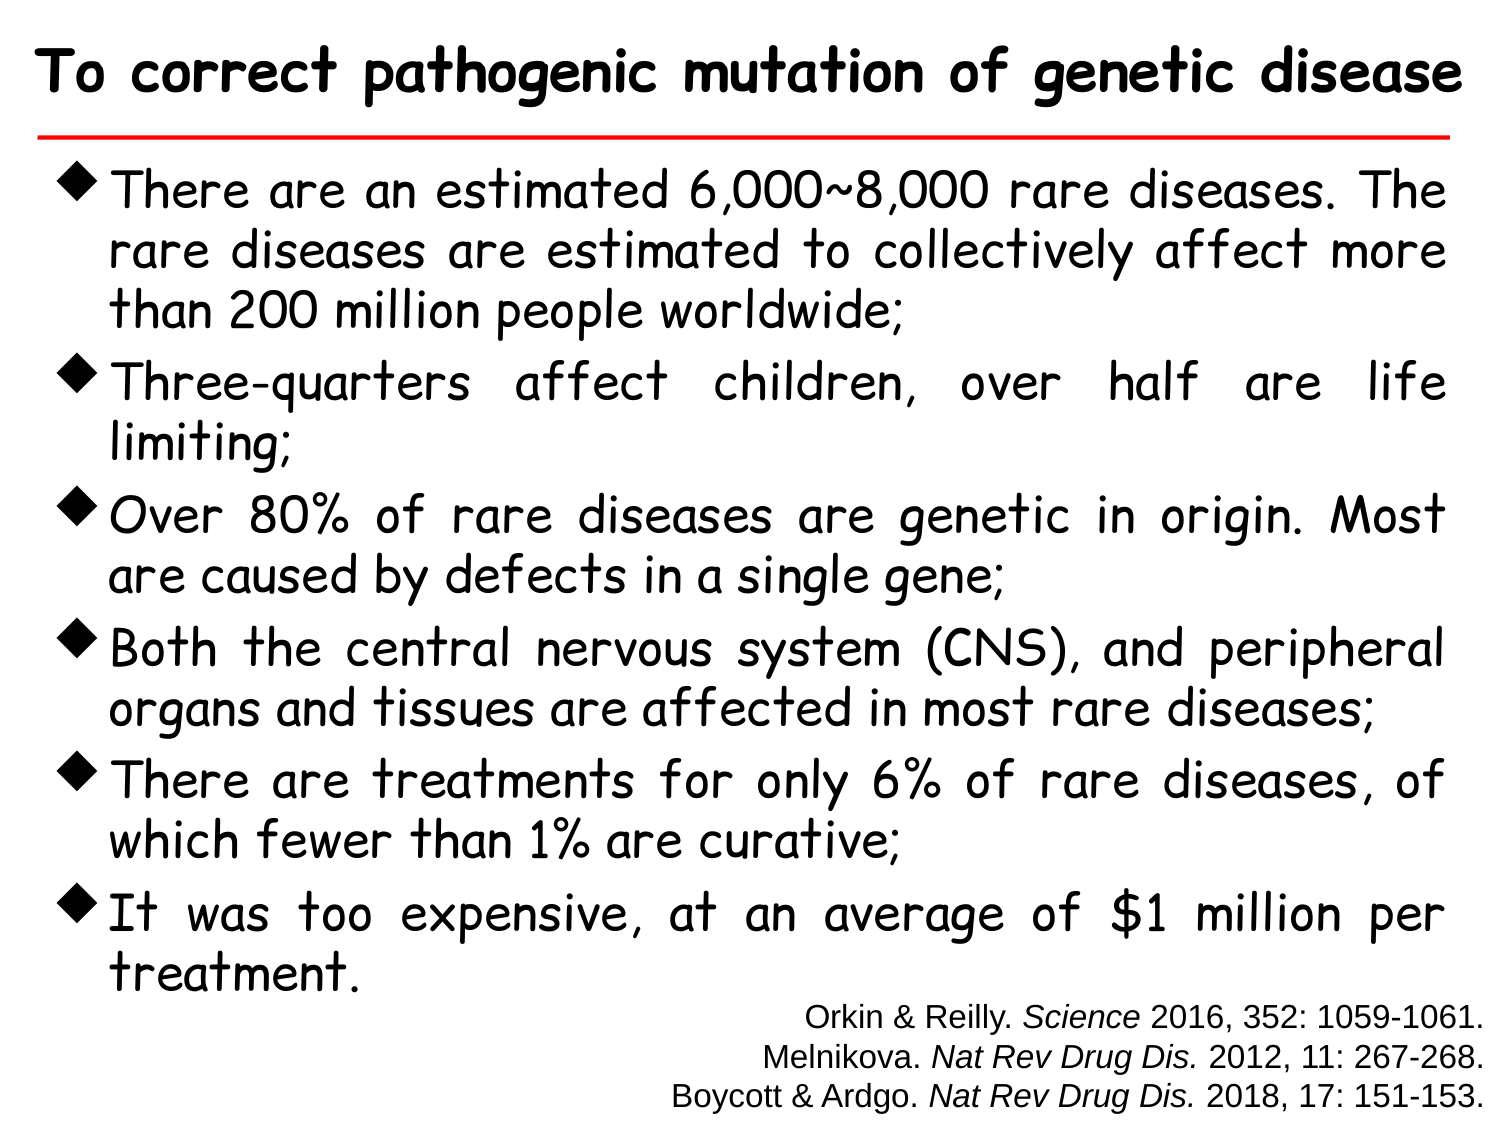

To correct pathogenic mutation of genetic disease

There are an estimated 6,000~8,000 rare diseases. The rare diseases are estimated to collectively affect more than 200 million people worldwide;
Three-quarters affect children, over half are life limiting;
Over 80% of rare diseases are genetic in origin. Most are caused by defects in a single gene;
Both the central nervous system (CNS), and peripheral organs and tissues are affected in most rare diseases;
There are treatments for only 6% of rare diseases, of which fewer than 1% are curative;
It was too expensive, at an average of $1 million per treatment.
Orkin & Reilly. Science 2016, 352: 1059-1061.
Melnikova. Nat Rev Drug Dis. 2012, 11: 267-268.
Boycott & Ardgo. Nat Rev Drug Dis. 2018, 17: 151-153.